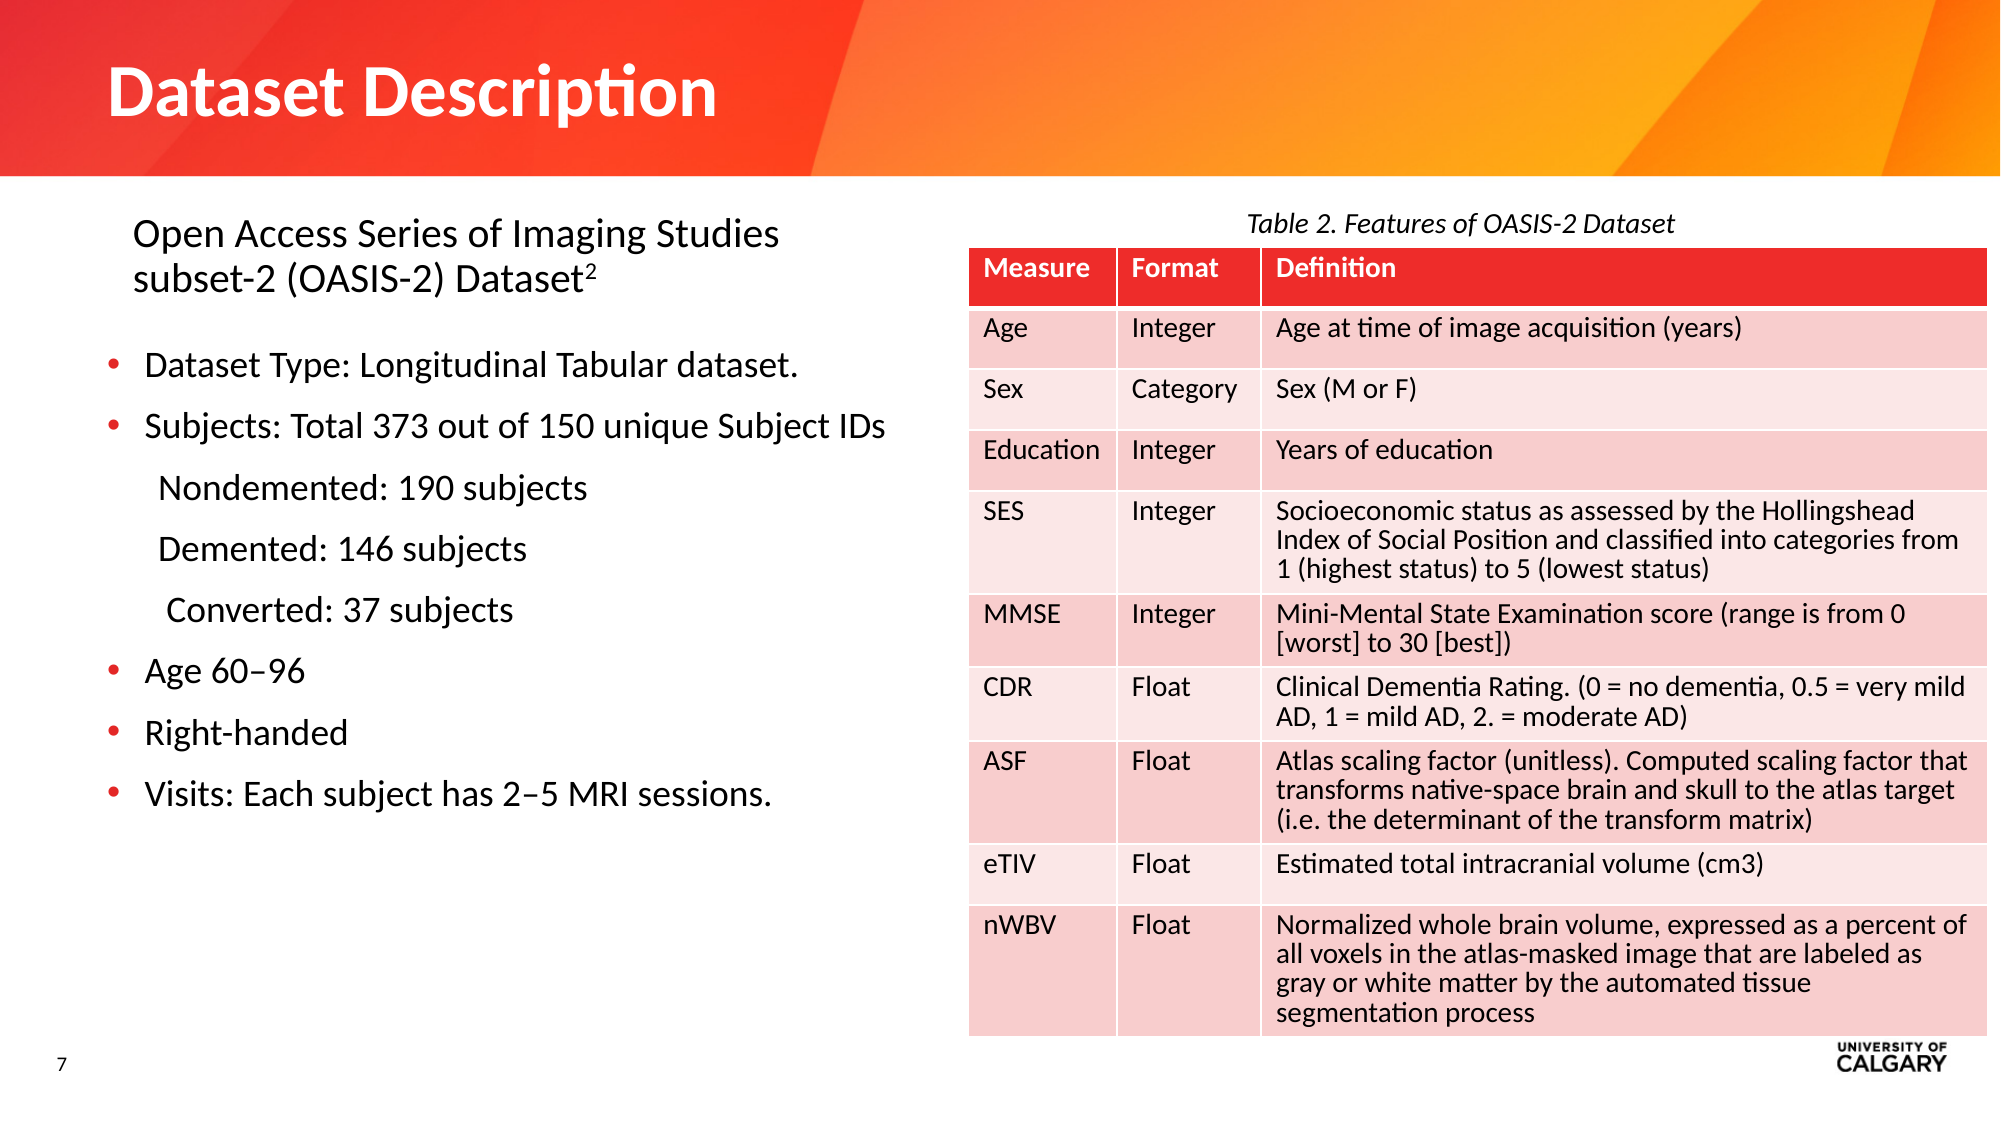

# Dataset Description
Table 2. Features of OASIS-2 Dataset
Open Access Series of Imaging Studies subset-2 (OASIS-2) Dataset2

| Measure | Format | Definition |
| --- | --- | --- |
| Age | Integer | Age at time of image acquisition (years) |
| Sex | Category | Sex (M or F) |
| Education | Integer | Years of education |
| SES | Integer | Socioeconomic status as assessed by the Hollingshead Index of Social Position and classified into categories from 1 (highest status) to 5 (lowest status) |
| MMSE | Integer | Mini-Mental State Examination score (range is from 0 [worst] to 30 [best]) |
| CDR | Float | Clinical Dementia Rating. (0 = no dementia, 0.5 = very mild AD, 1 = mild AD, 2. = moderate AD) |
| ASF | Float | Atlas scaling factor (unitless). Computed scaling factor that transforms native-space brain and skull to the atlas target (i.e. the determinant of the transform matrix) |
| eTIV | Float | Estimated total intracranial volume (cm3) |
| nWBV | Float | Normalized whole brain volume, expressed as a percent of all voxels in the atlas-masked image that are labeled as gray or white matter by the automated tissue segmentation process |
Dataset Type: Longitudinal Tabular dataset.
Subjects: Total 373 out of 150 unique Subject IDs
      Nondemented: 190 subjects
      Demented: 146 subjects
       Converted: 37 subjects
Age 60–96
Right-handed
Visits: Each subject has 2–5 MRI sessions.

7